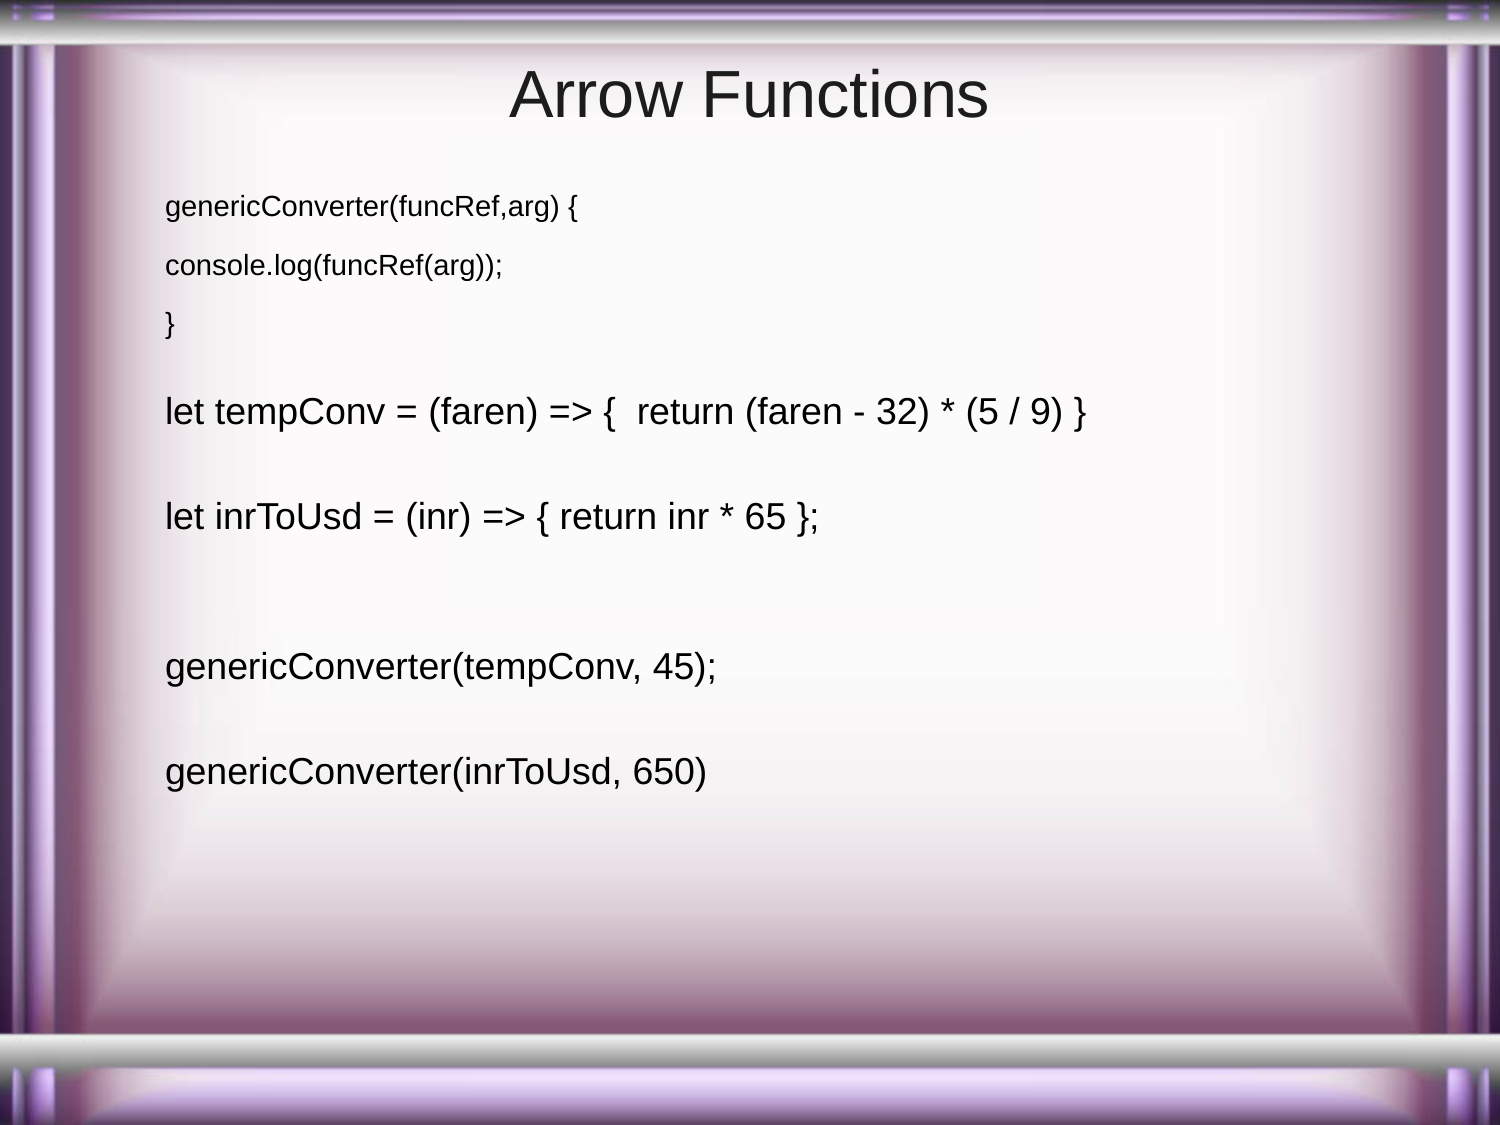

# Arrow Functions
genericConverter(funcRef,arg) {
console.log(funcRef(arg));
}

let tempConv = (faren) => {  return (faren - 32) * (5 / 9) }

let inrToUsd = (inr) => { return inr * 65 };

genericConverter(tempConv, 45);

genericConverter(inrToUsd, 650)